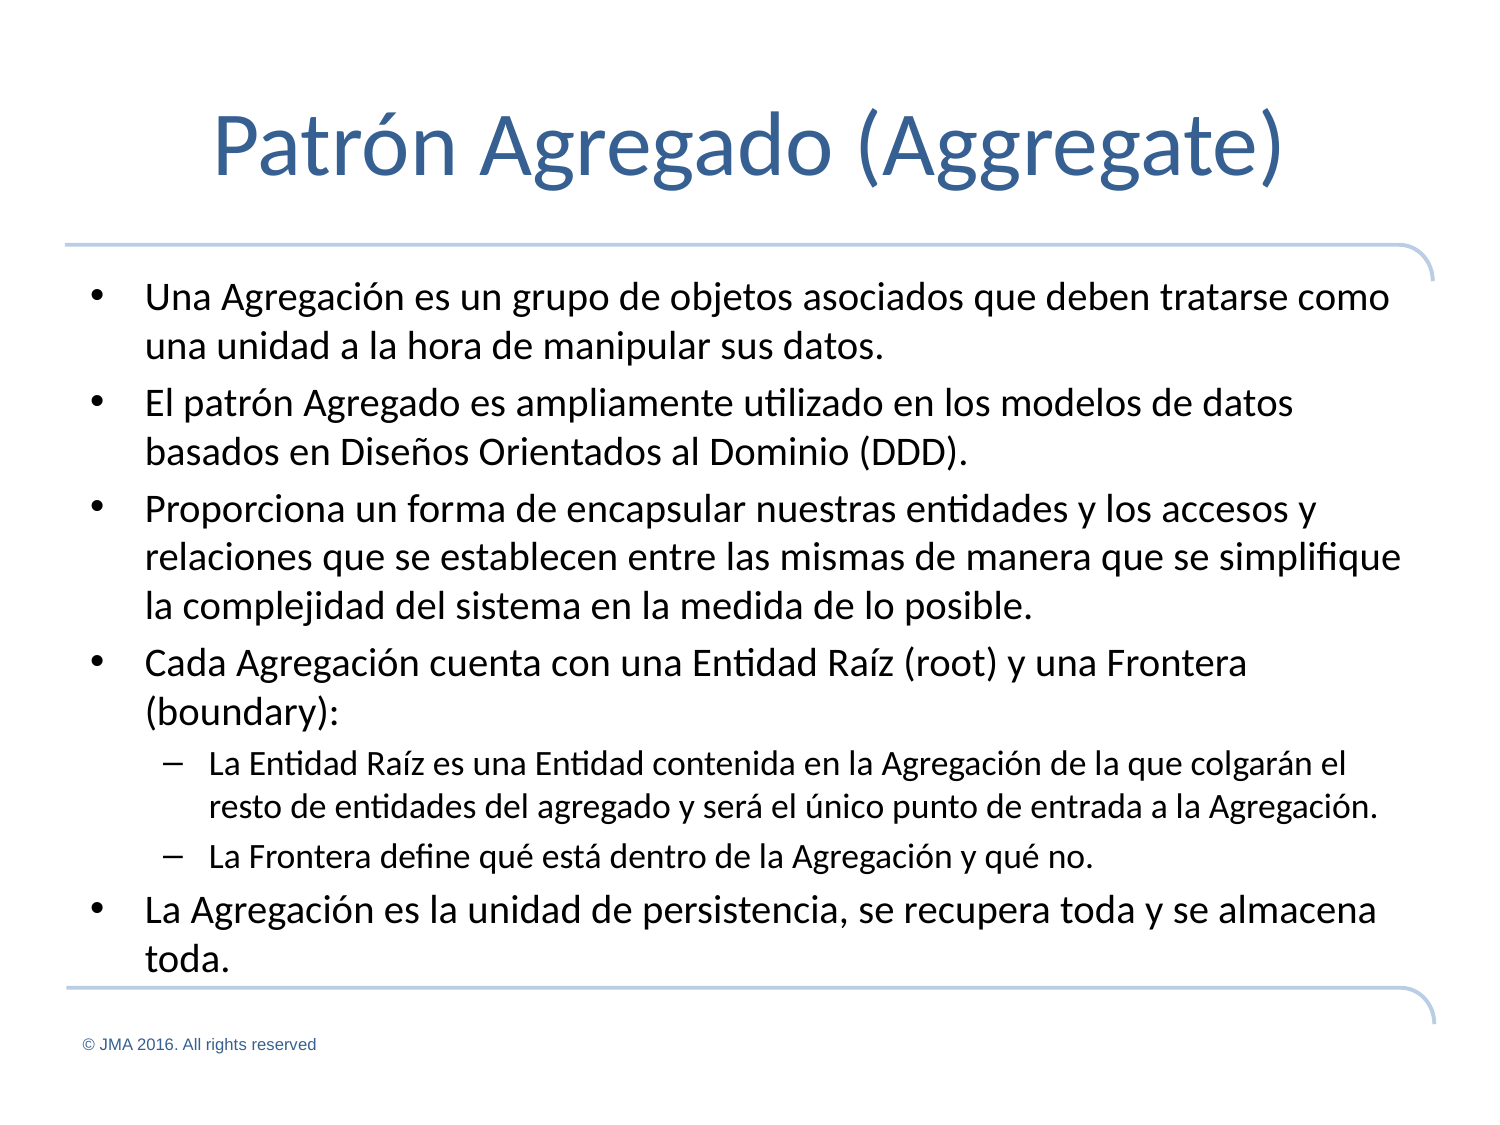

# Patrón Agregado (Aggregate)
Una Agregación es un grupo de objetos asociados que deben tratarse como una unidad a la hora de manipular sus datos.
El patrón Agregado es ampliamente utilizado en los modelos de datos basados en Diseños Orientados al Dominio (DDD).
Proporciona un forma de encapsular nuestras entidades y los accesos y relaciones que se establecen entre las mismas de manera que se simplifique la complejidad del sistema en la medida de lo posible.
Cada Agregación cuenta con una Entidad Raíz (root) y una Frontera (boundary):
La Entidad Raíz es una Entidad contenida en la Agregación de la que colgarán el resto de entidades del agregado y será el único punto de entrada a la Agregación.
La Frontera define qué está dentro de la Agregación y qué no.
La Agregación es la unidad de persistencia, se recupera toda y se almacena toda.